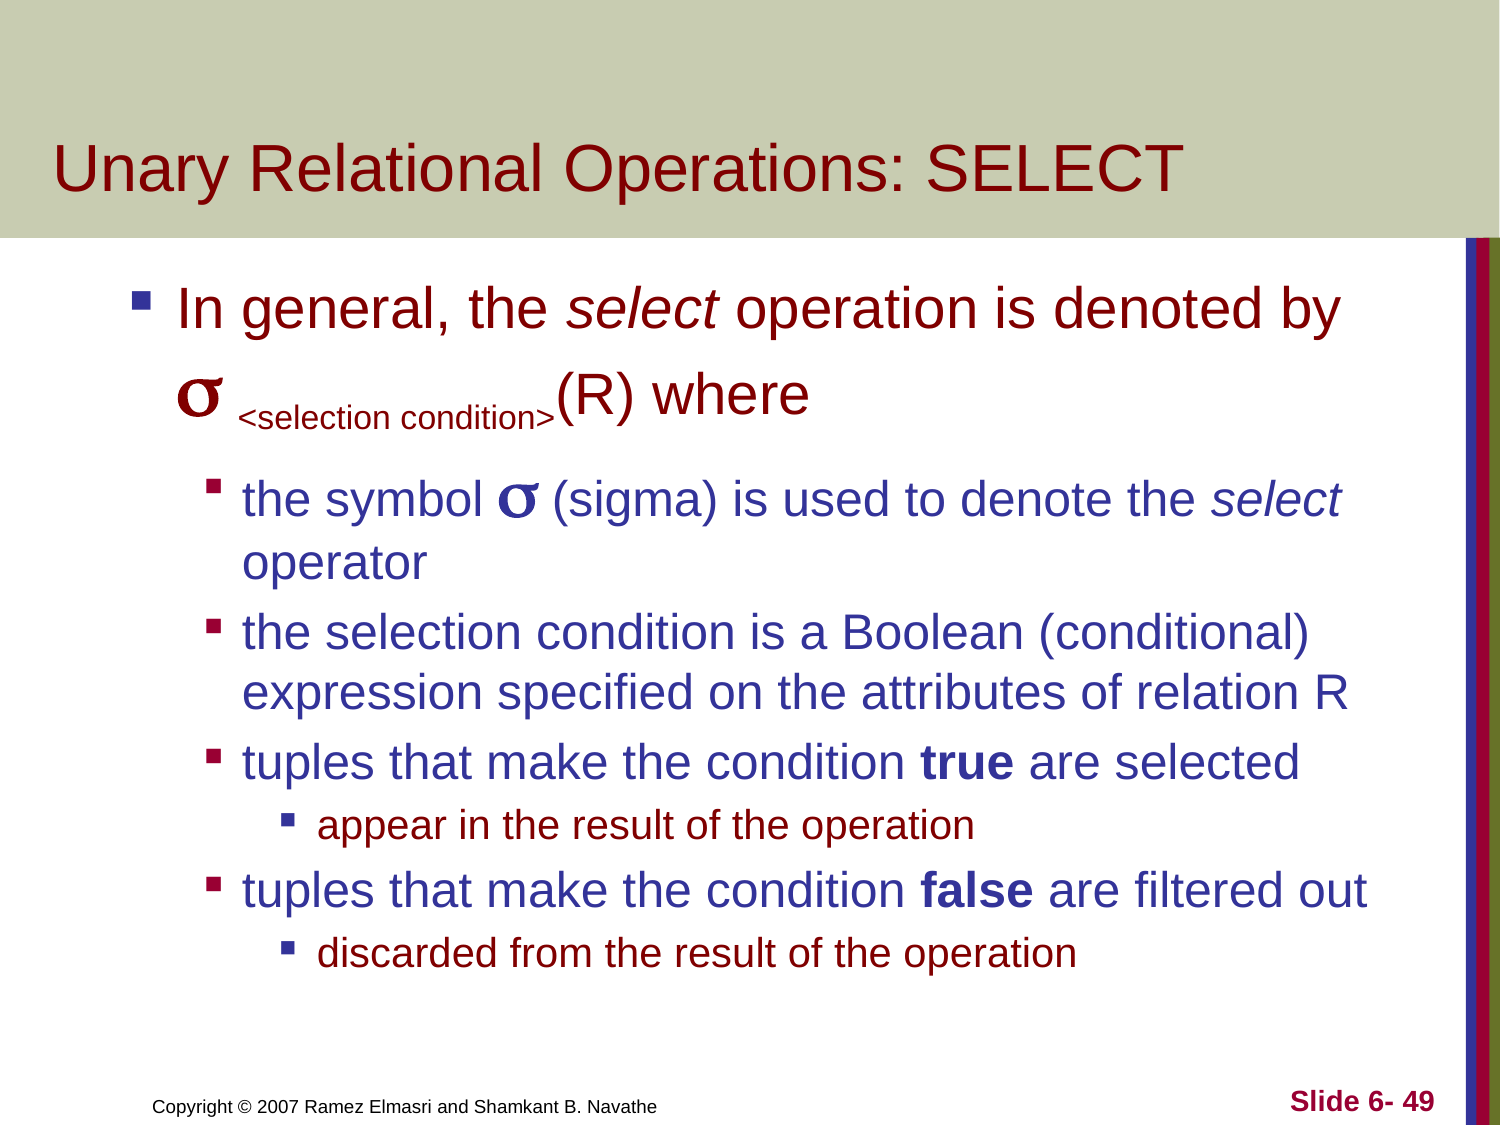

# Unary Relational Operations: SELECT
In general, the select operation is denoted by σ <selection condition>(R) where
the symbol σ (sigma) is used to denote the select operator
the selection condition is a Boolean (conditional) expression specified on the attributes of relation R
tuples that make the condition true are selected
appear in the result of the operation
tuples that make the condition false are filtered out
discarded from the result of the operation
Slide 6- 49